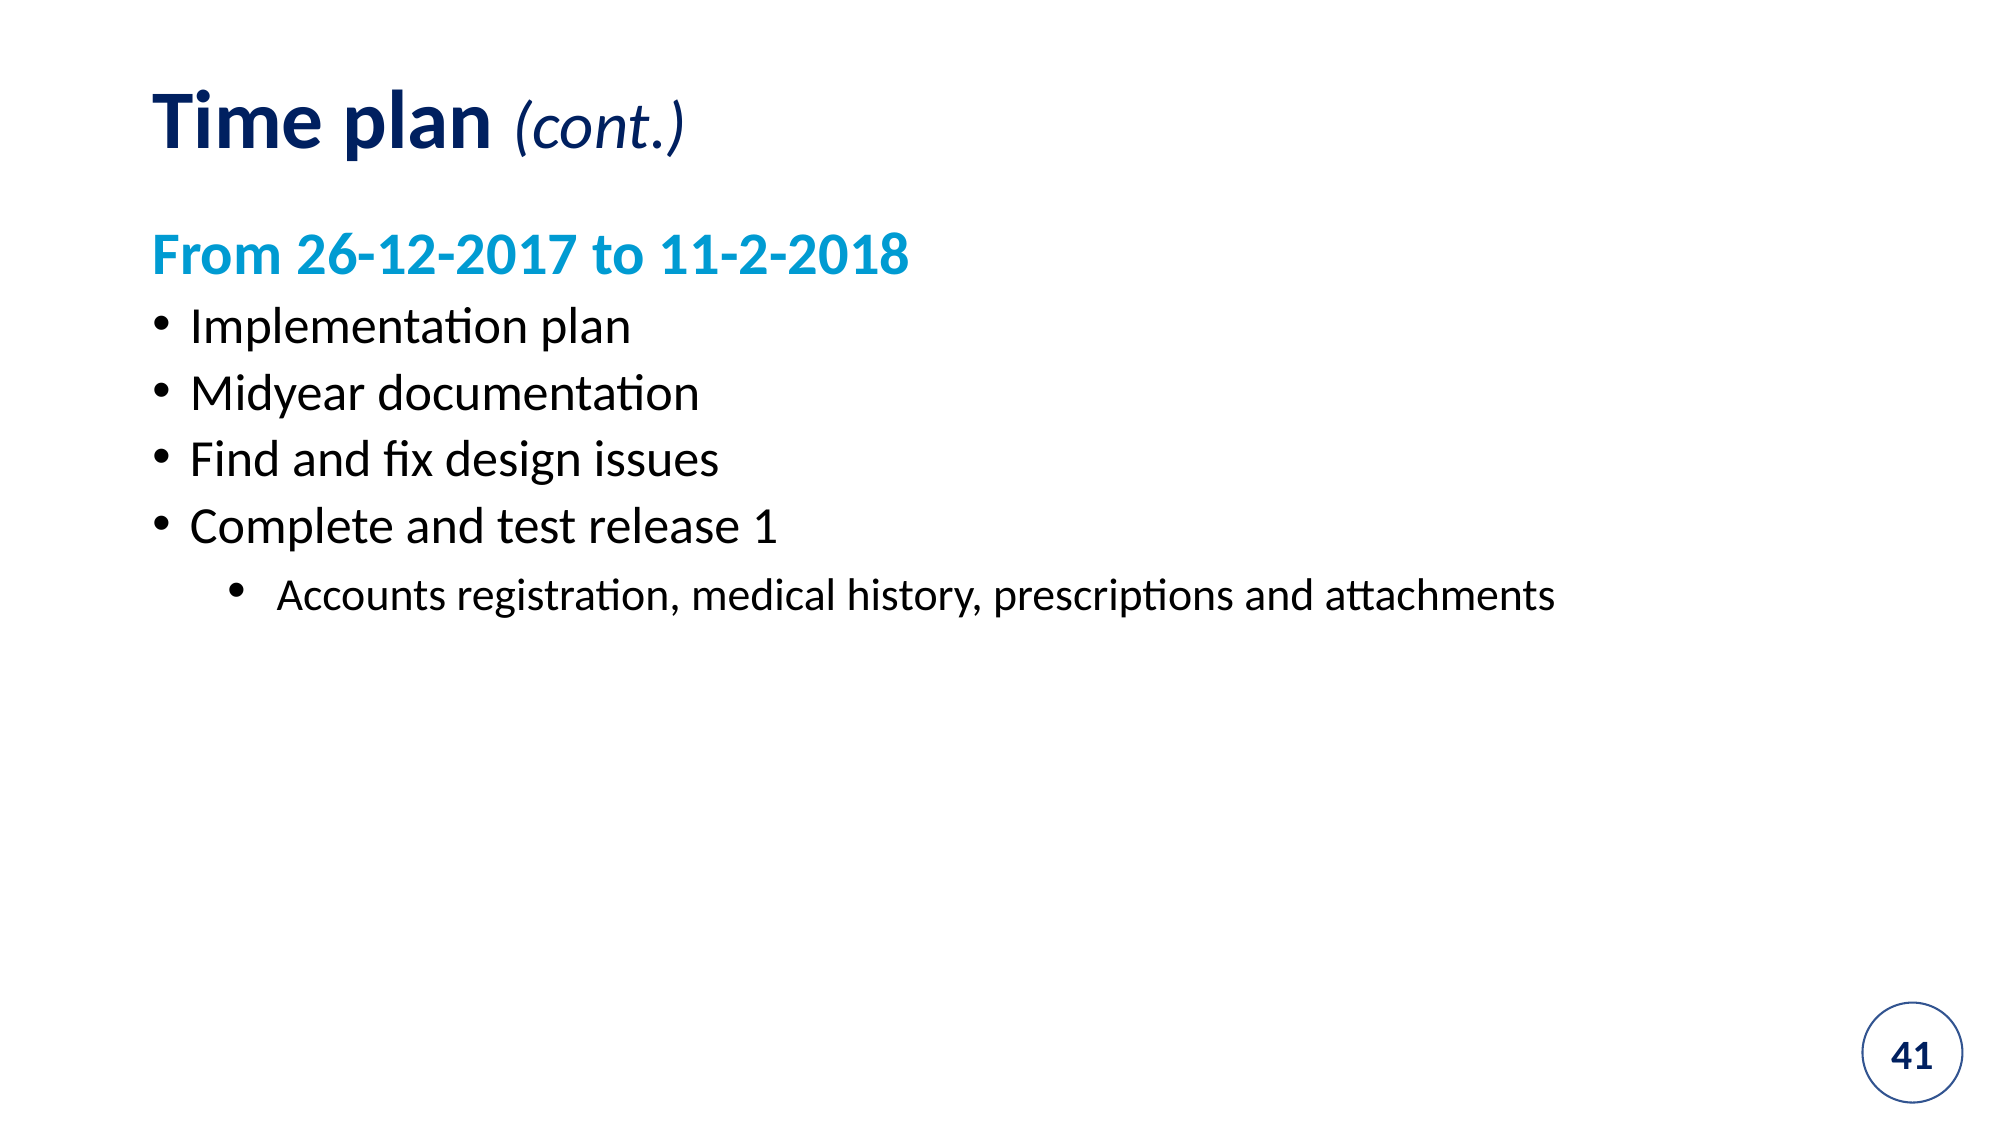

Time plan (cont.)
From 26-12-2017 to 11-2-2018
Implementation plan
Midyear documentation
Find and fix design issues
Complete and test release 1
 Accounts registration, medical history, prescriptions and attachments

41